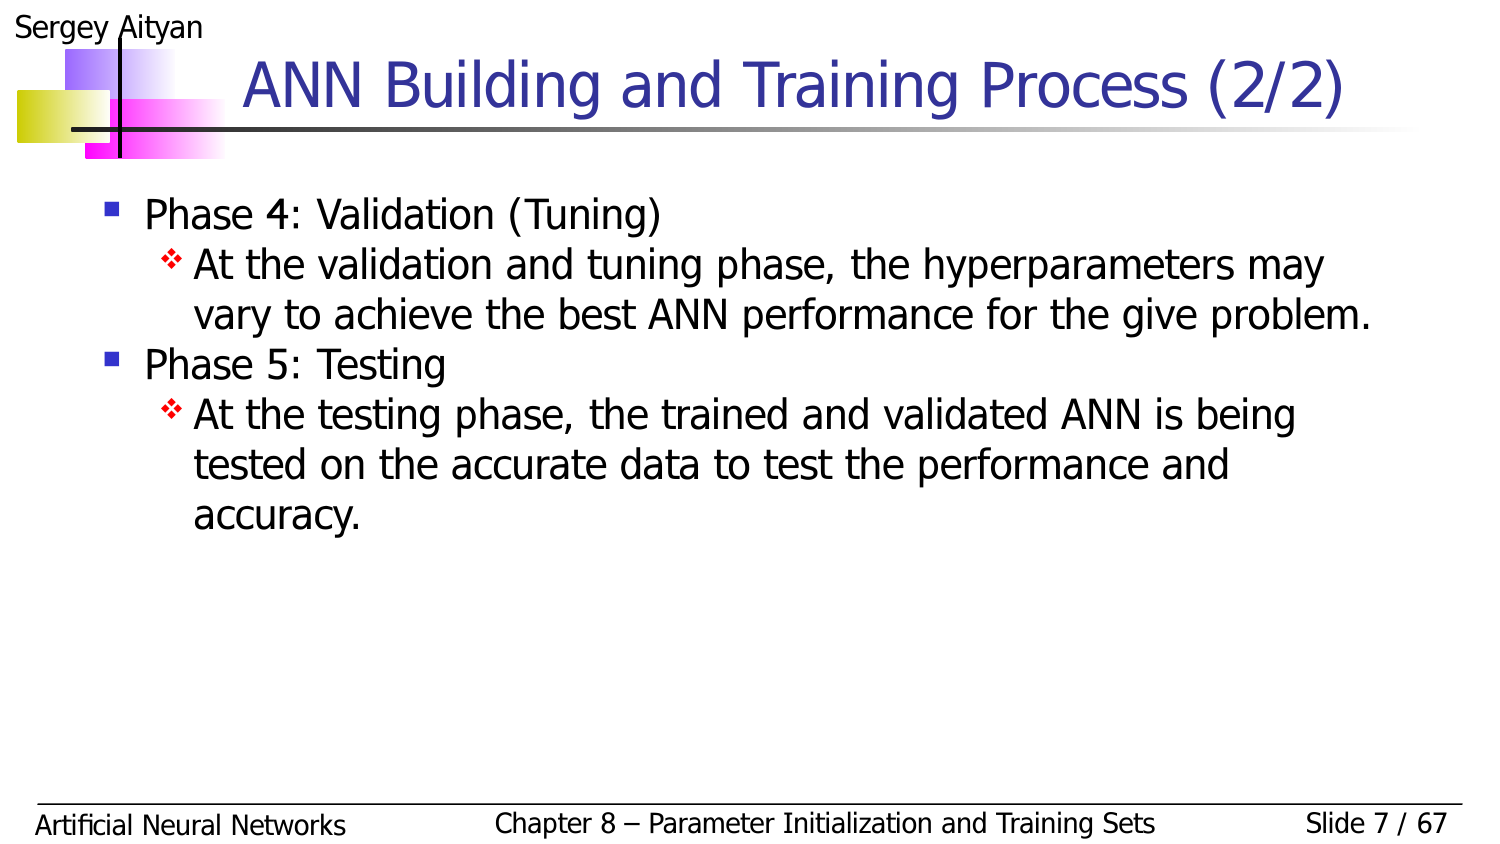

# ANN Building and Training Process (2/2)
Phase 4: Validation (Tuning)
At the validation and tuning phase, the hyperparameters may vary to achieve the best ANN performance for the give problem.
Phase 5: Testing
At the testing phase, the trained and validated ANN is being tested on the accurate data to test the performance and accuracy.